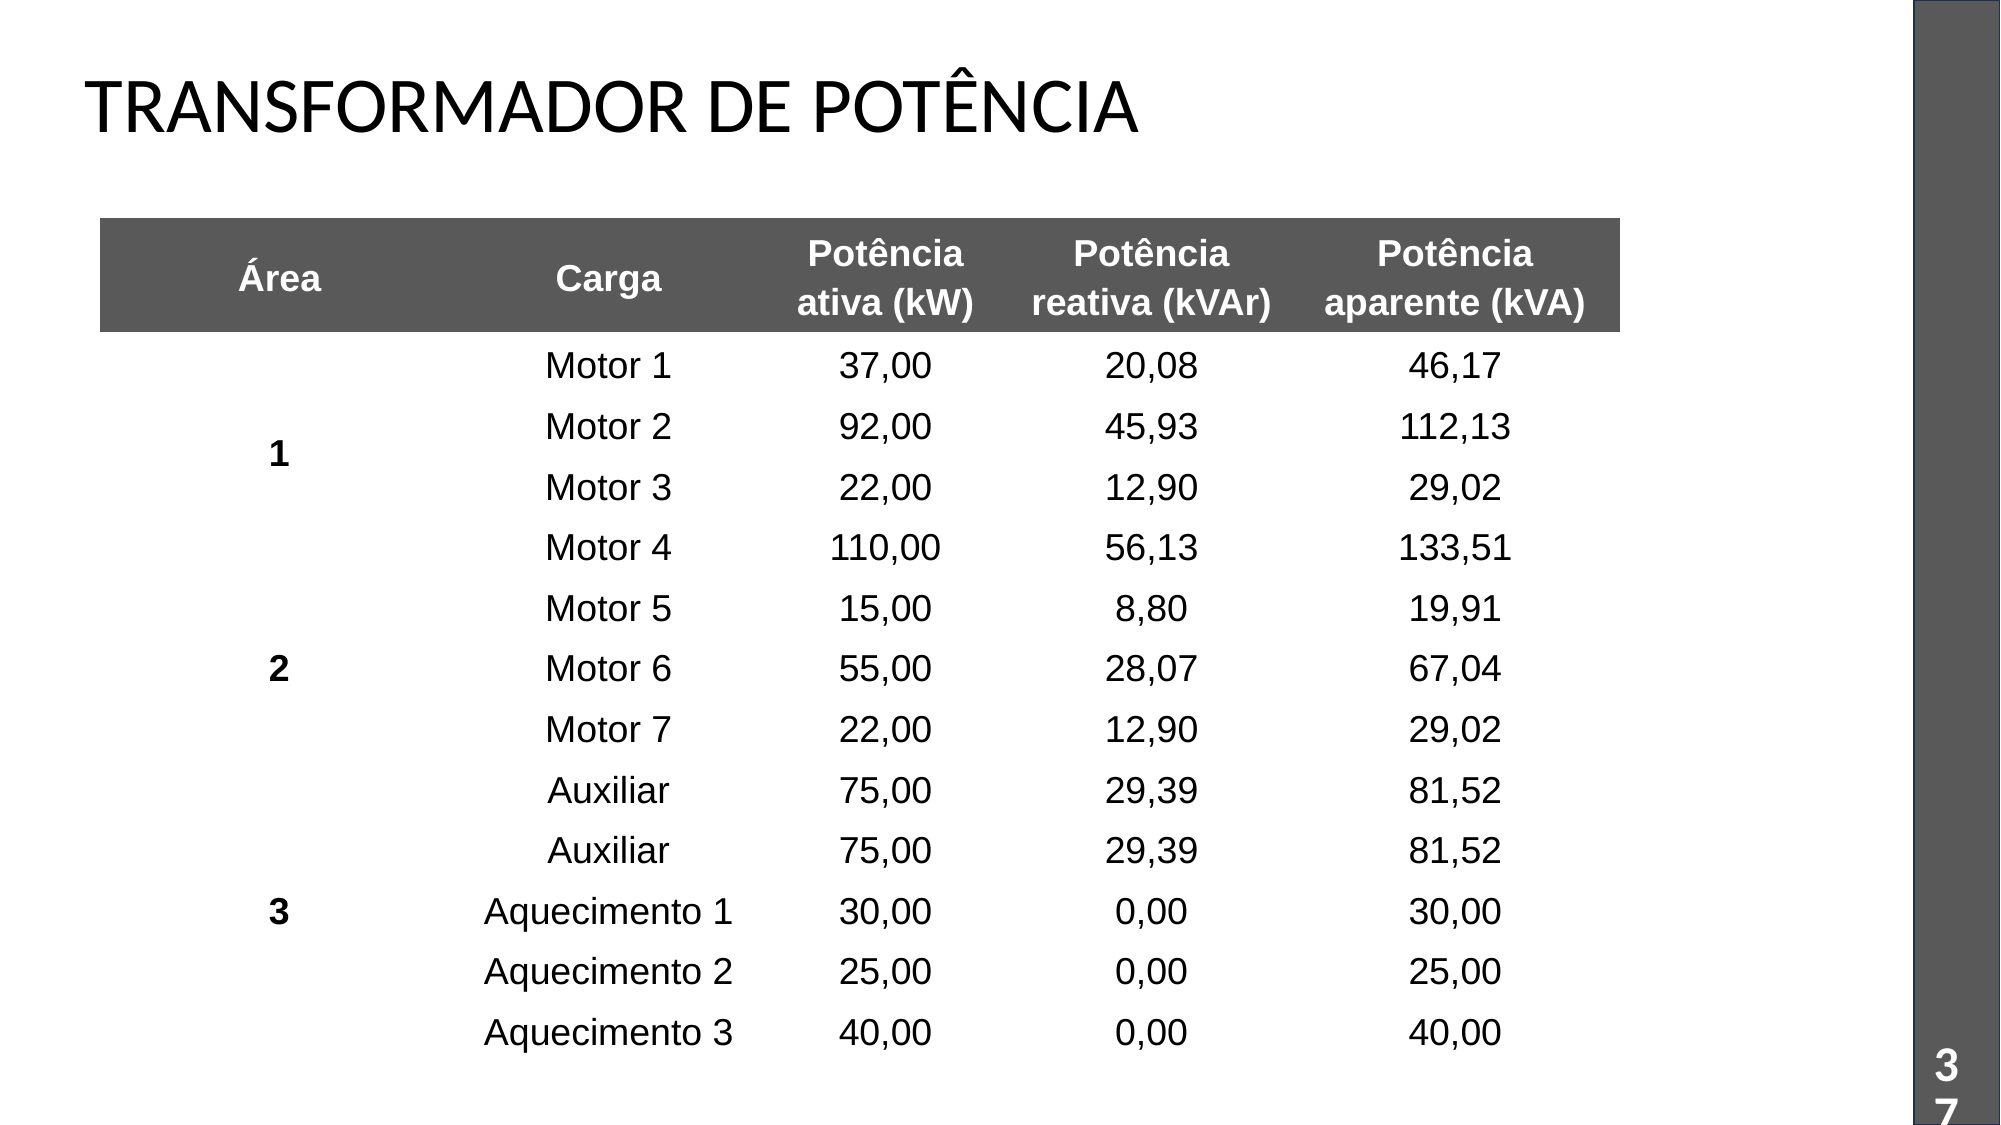

# TRANSFORMADOR DE POTÊNCIA
| Área | Carga | Potência ativa (kW) | Potência reativa (kVAr) | Potência aparente (kVA) |
| --- | --- | --- | --- | --- |
| 1 | Motor 1 | 37,00 | 20,08 | 46,17 |
|  | Motor 2 | 92,00 | 45,93 | 112,13 |
|  | Motor 3 | 22,00 | 12,90 | 29,02 |
|  | Motor 4 | 110,00 | 56,13 | 133,51 |
| 2 | Motor 5 | 15,00 | 8,80 | 19,91 |
|  | Motor 6 | 55,00 | 28,07 | 67,04 |
|  | Motor 7 | 22,00 | 12,90 | 29,02 |
| 3 | Auxiliar | 75,00 | 29,39 | 81,52 |
|  | Auxiliar | 75,00 | 29,39 | 81,52 |
|  | Aquecimento 1 | 30,00 | 0,00 | 30,00 |
|  | Aquecimento 2 | 25,00 | 0,00 | 25,00 |
|  | Aquecimento 3 | 40,00 | 0,00 | 40,00 |
37